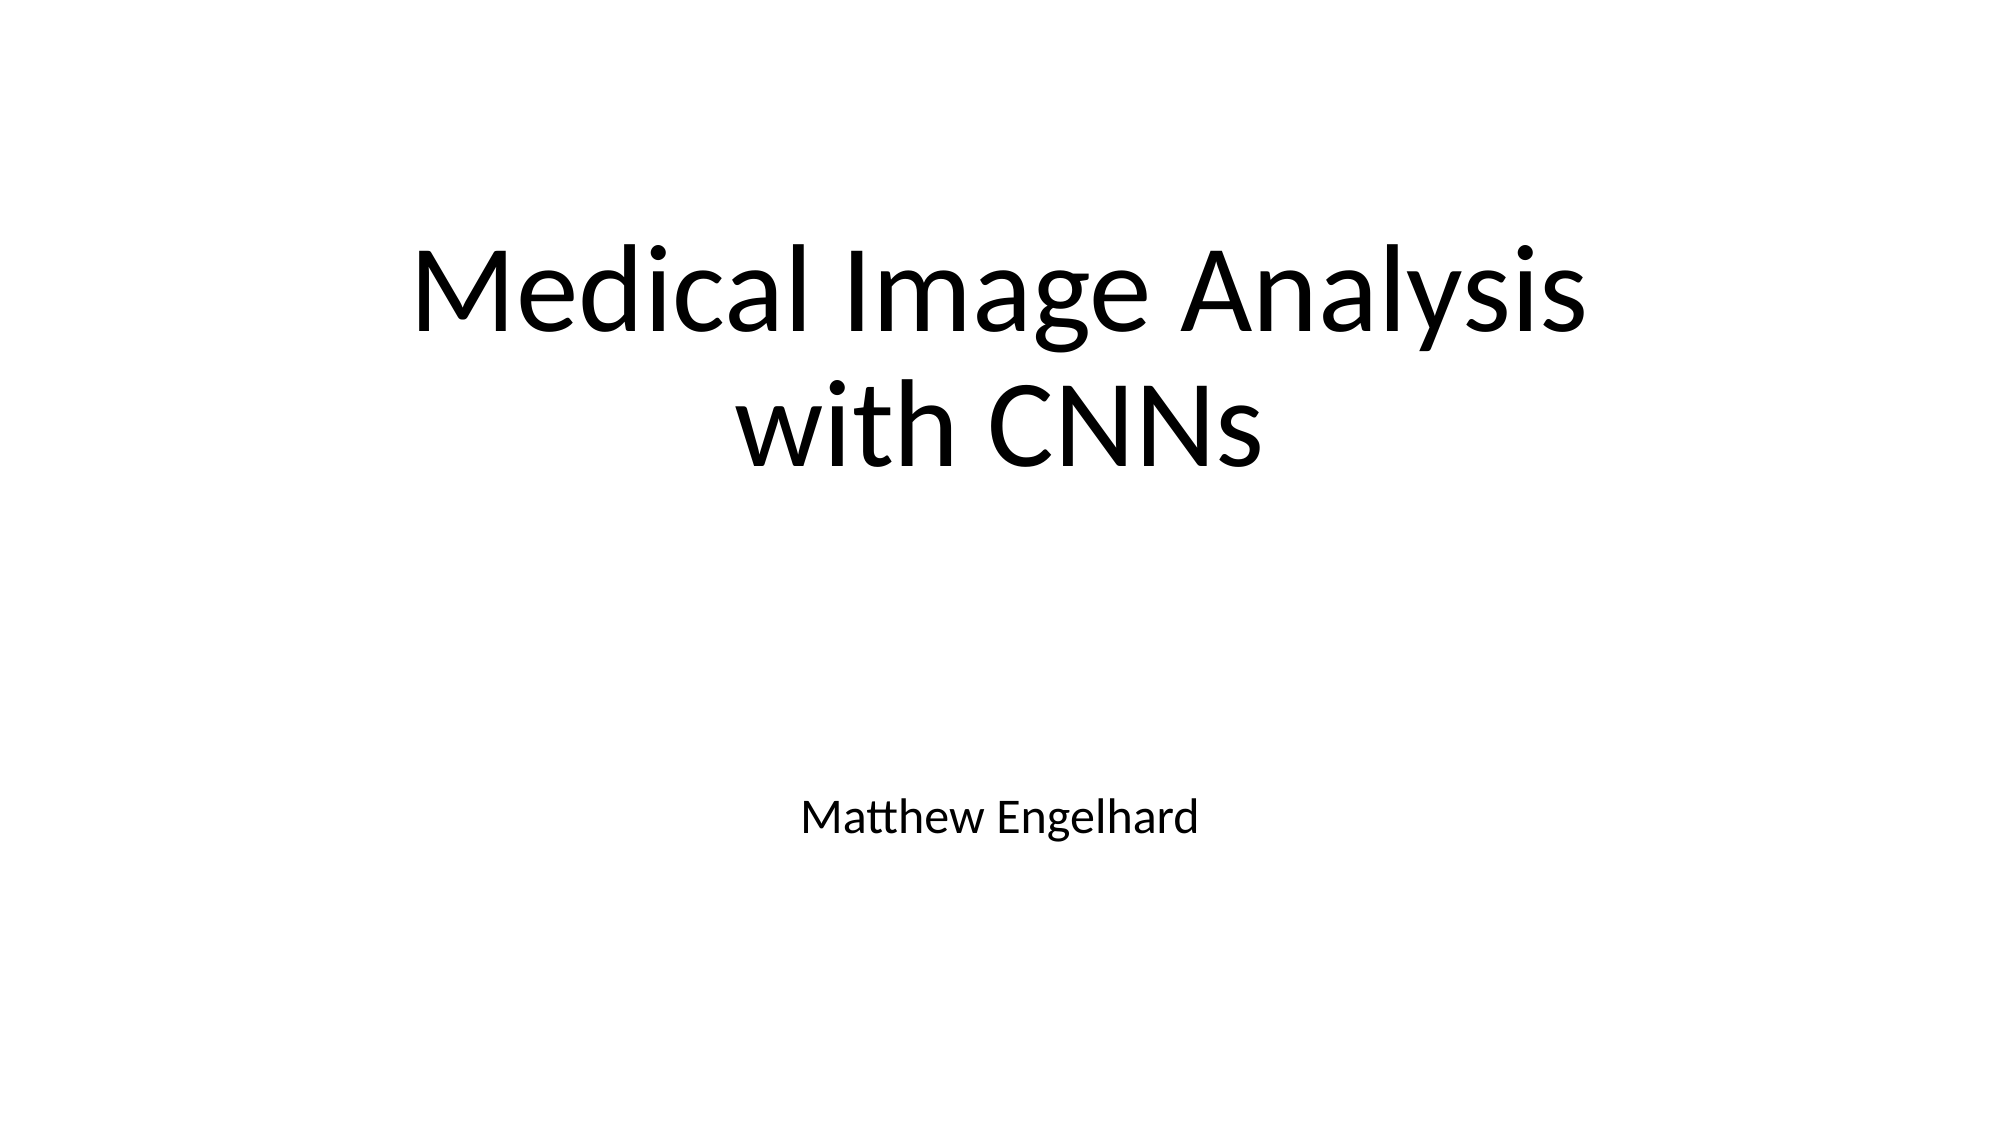

# Medical Image Analysis with CNNs

Matthew Engelhard